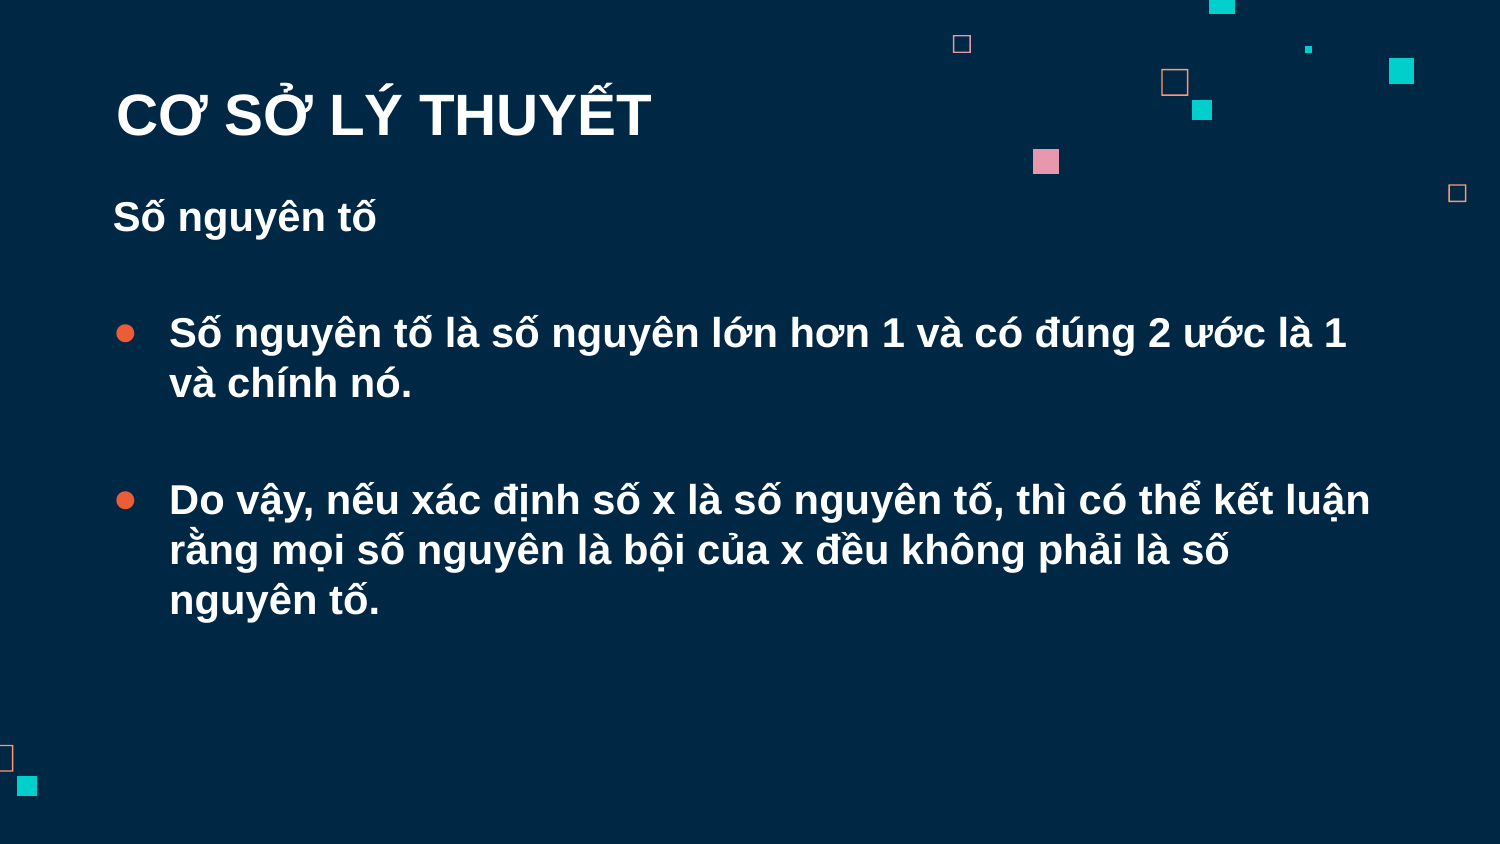

# CƠ SỞ LÝ THUYẾT
Số nguyên tố
Số nguyên tố là số nguyên lớn hơn 1 và có đúng 2 ước là 1 và chính nó.
Do vậy, nếu xác định số x là số nguyên tố, thì có thể kết luận rằng mọi số nguyên là bội của x đều không phải là số nguyên tố.